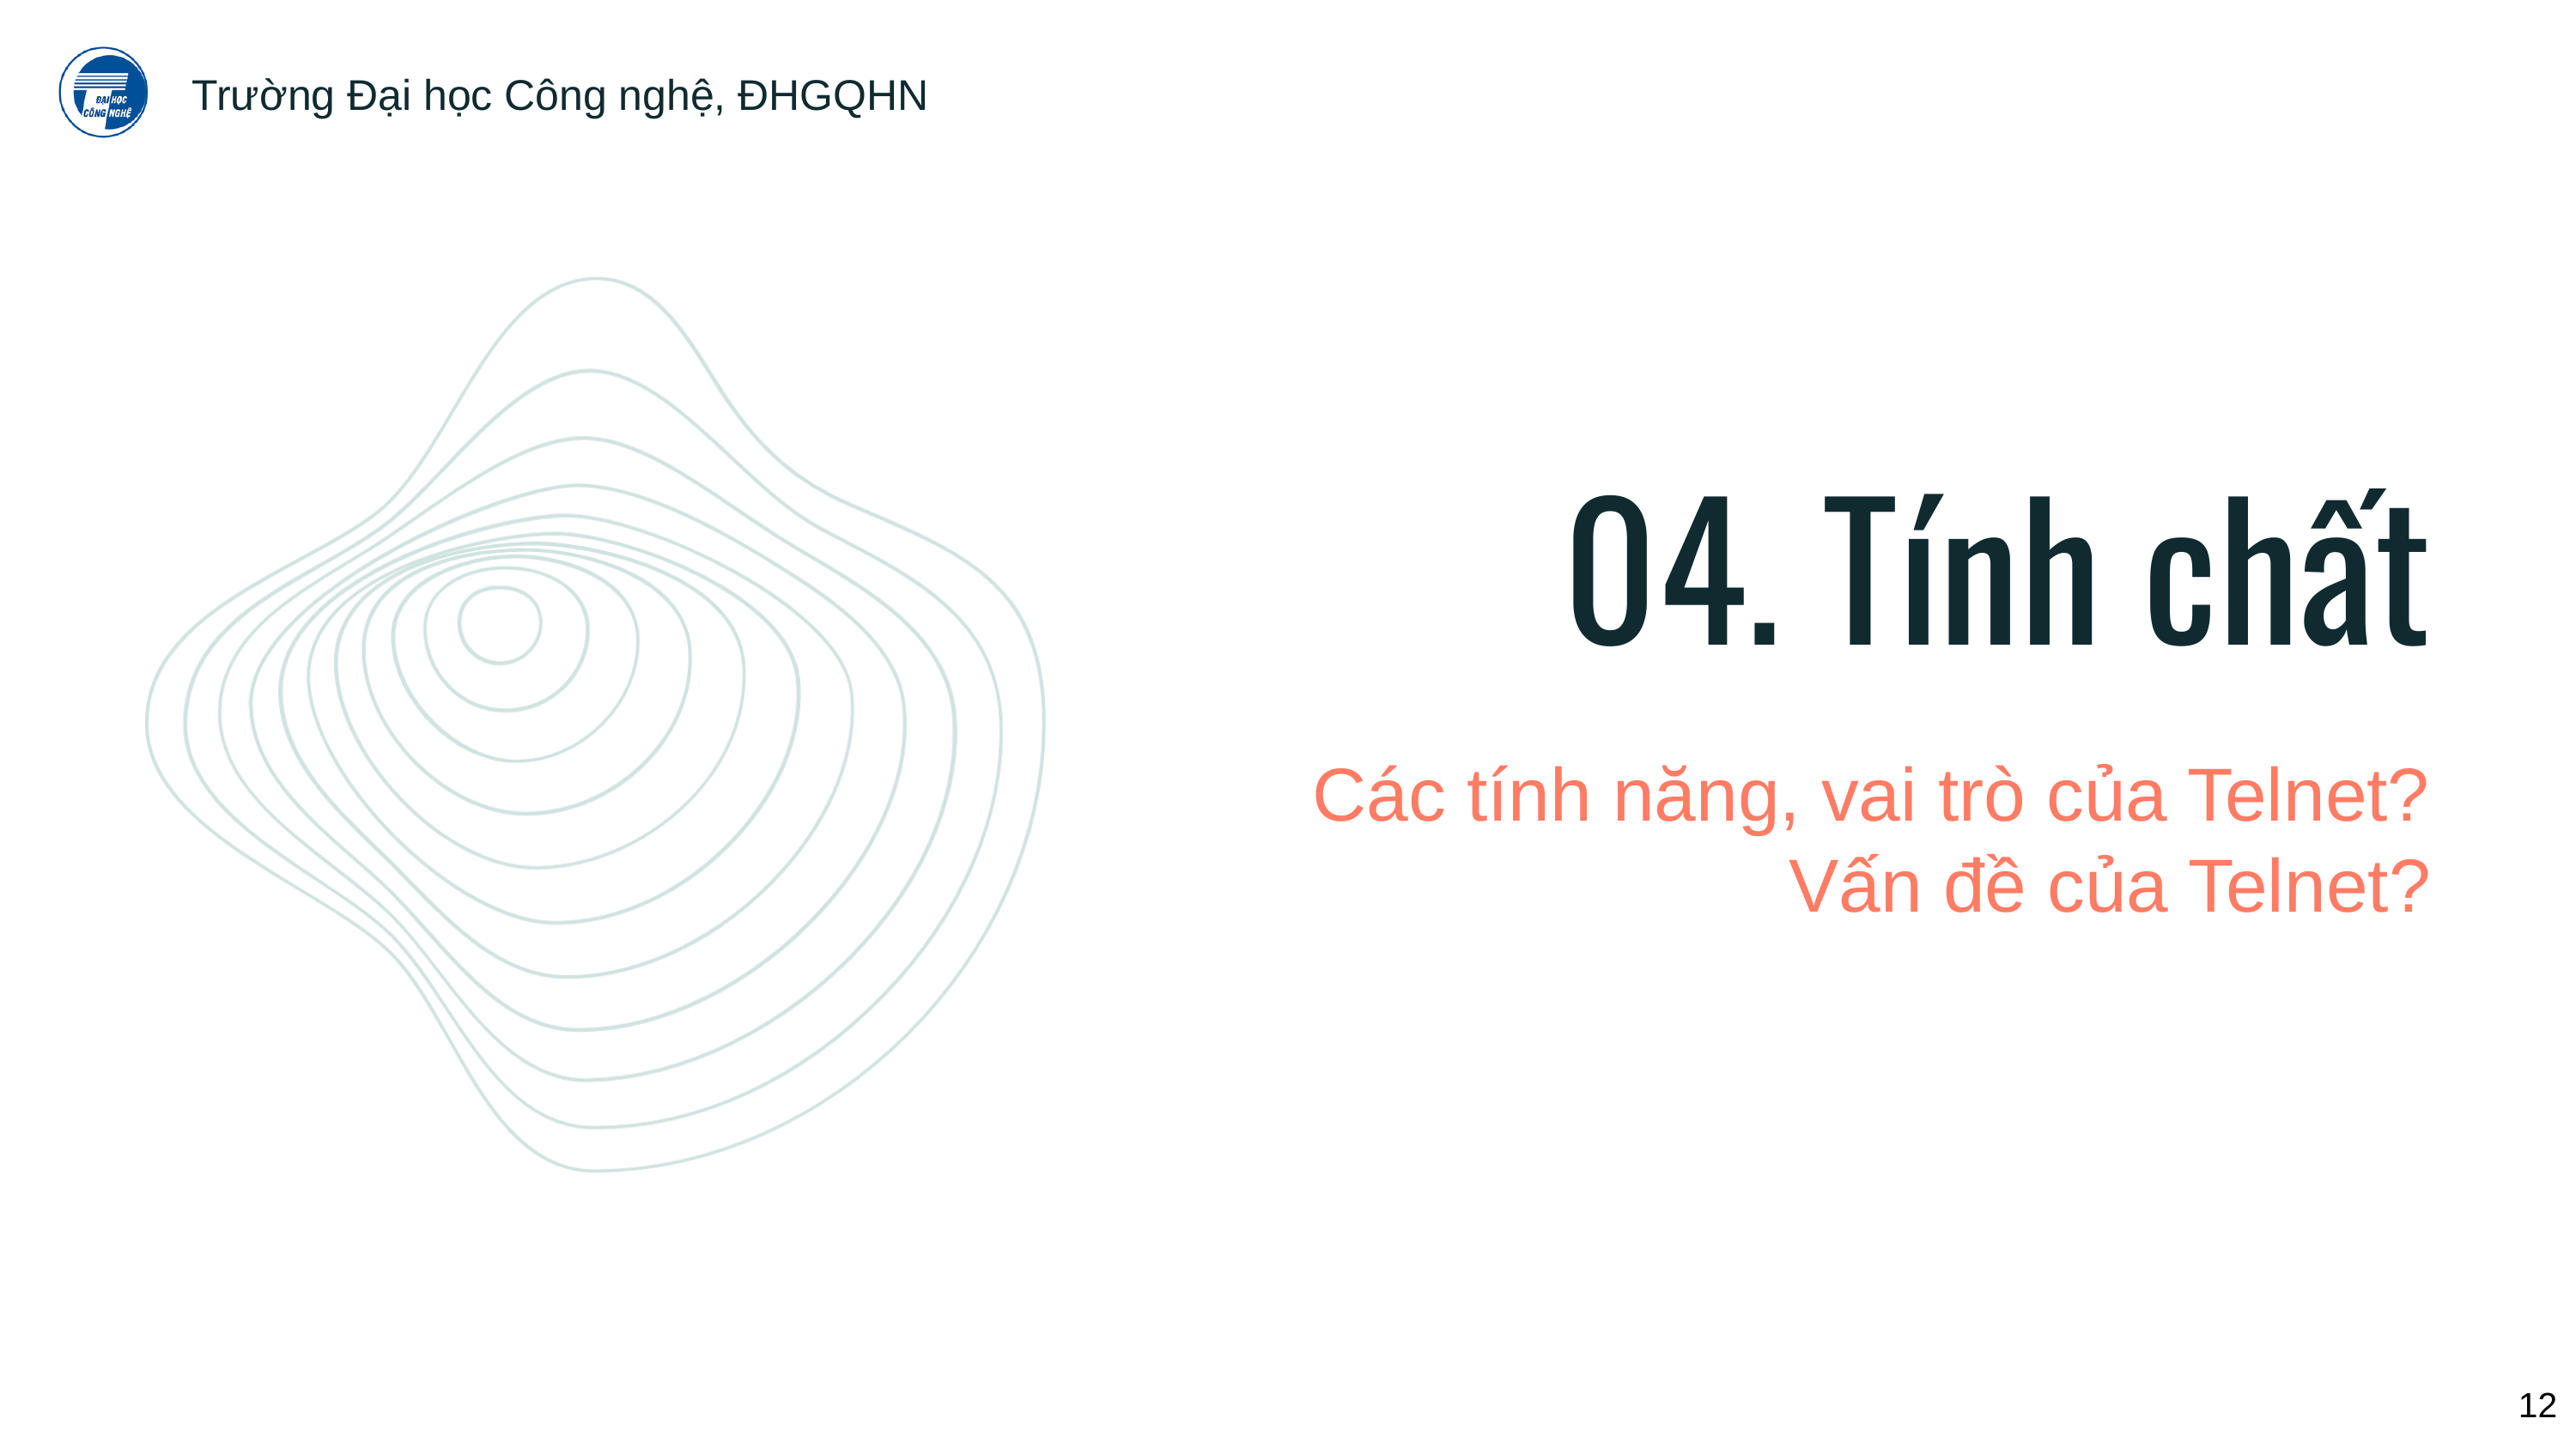

Trường Đại học Công nghệ, ĐHGQHN

04. Tính chất
Các tính năng, vai trò của Telnet?
Vấn đề của Telnet?

12